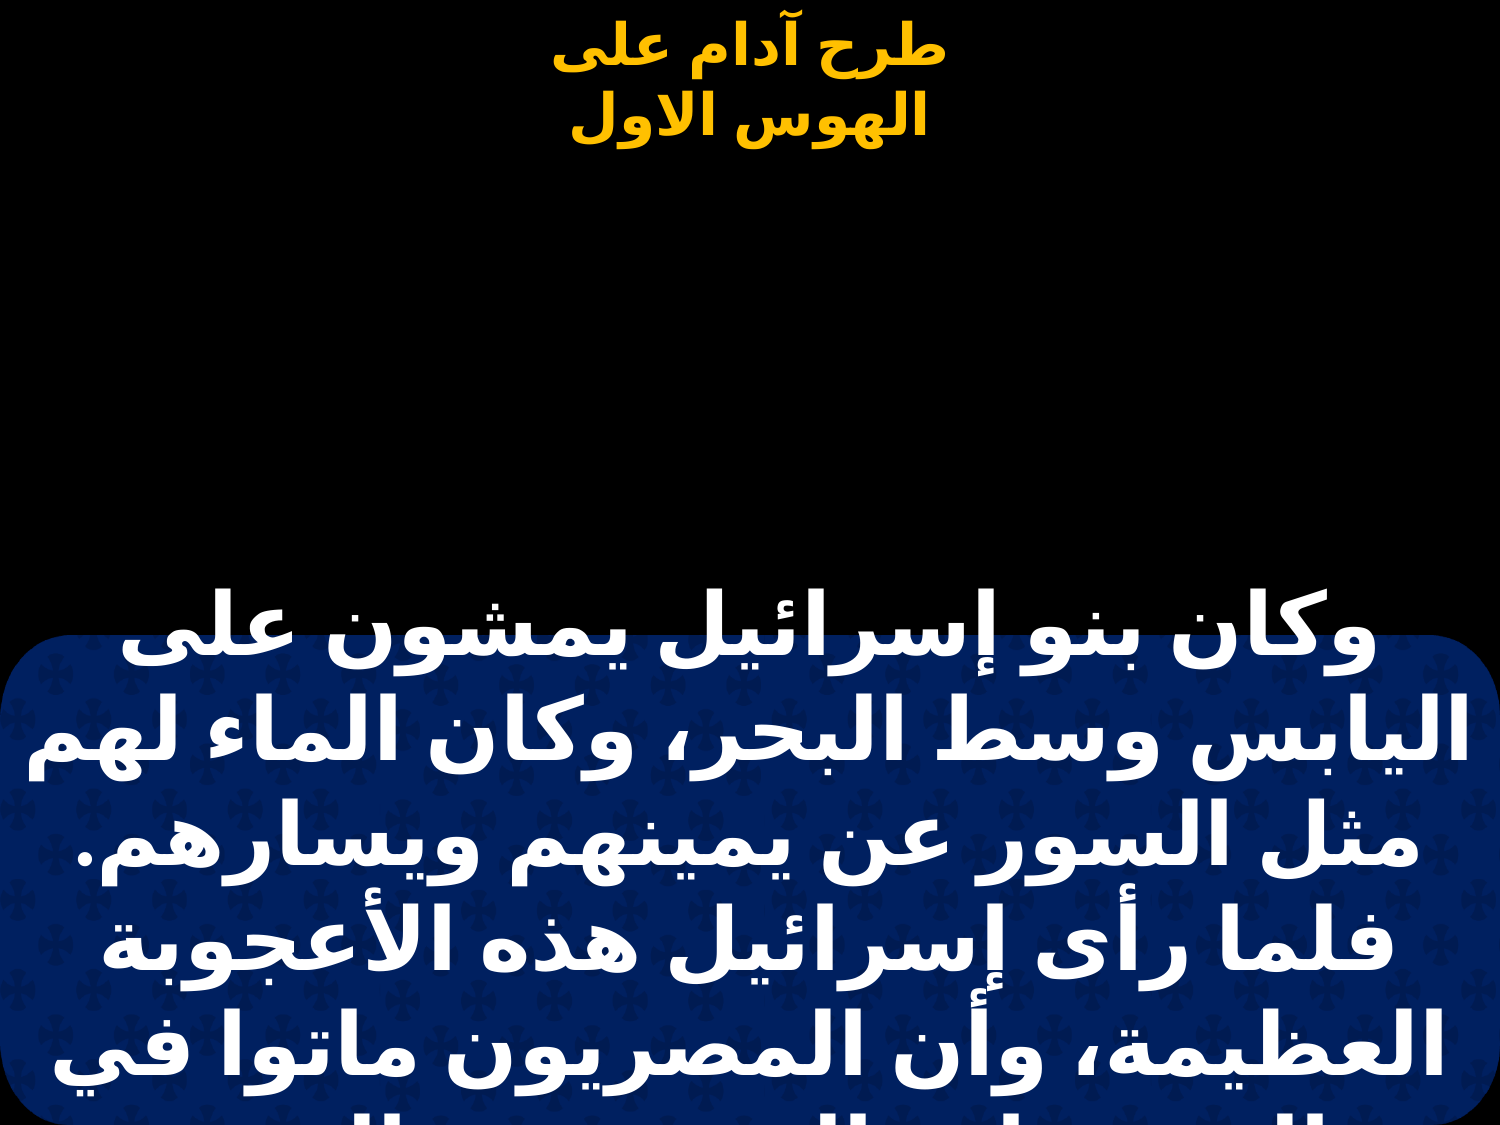

#
وكان بنو إسرائيل يمشون على اليابس وسط البحر، وكان الماء لهم مثل السور عن يمينهم ويسارهم. فلما رأى إسرائيل هذه الأعجوبة العظيمة، وأن المصريون ماتوا في البحر خاف الرب جميع الشعب،